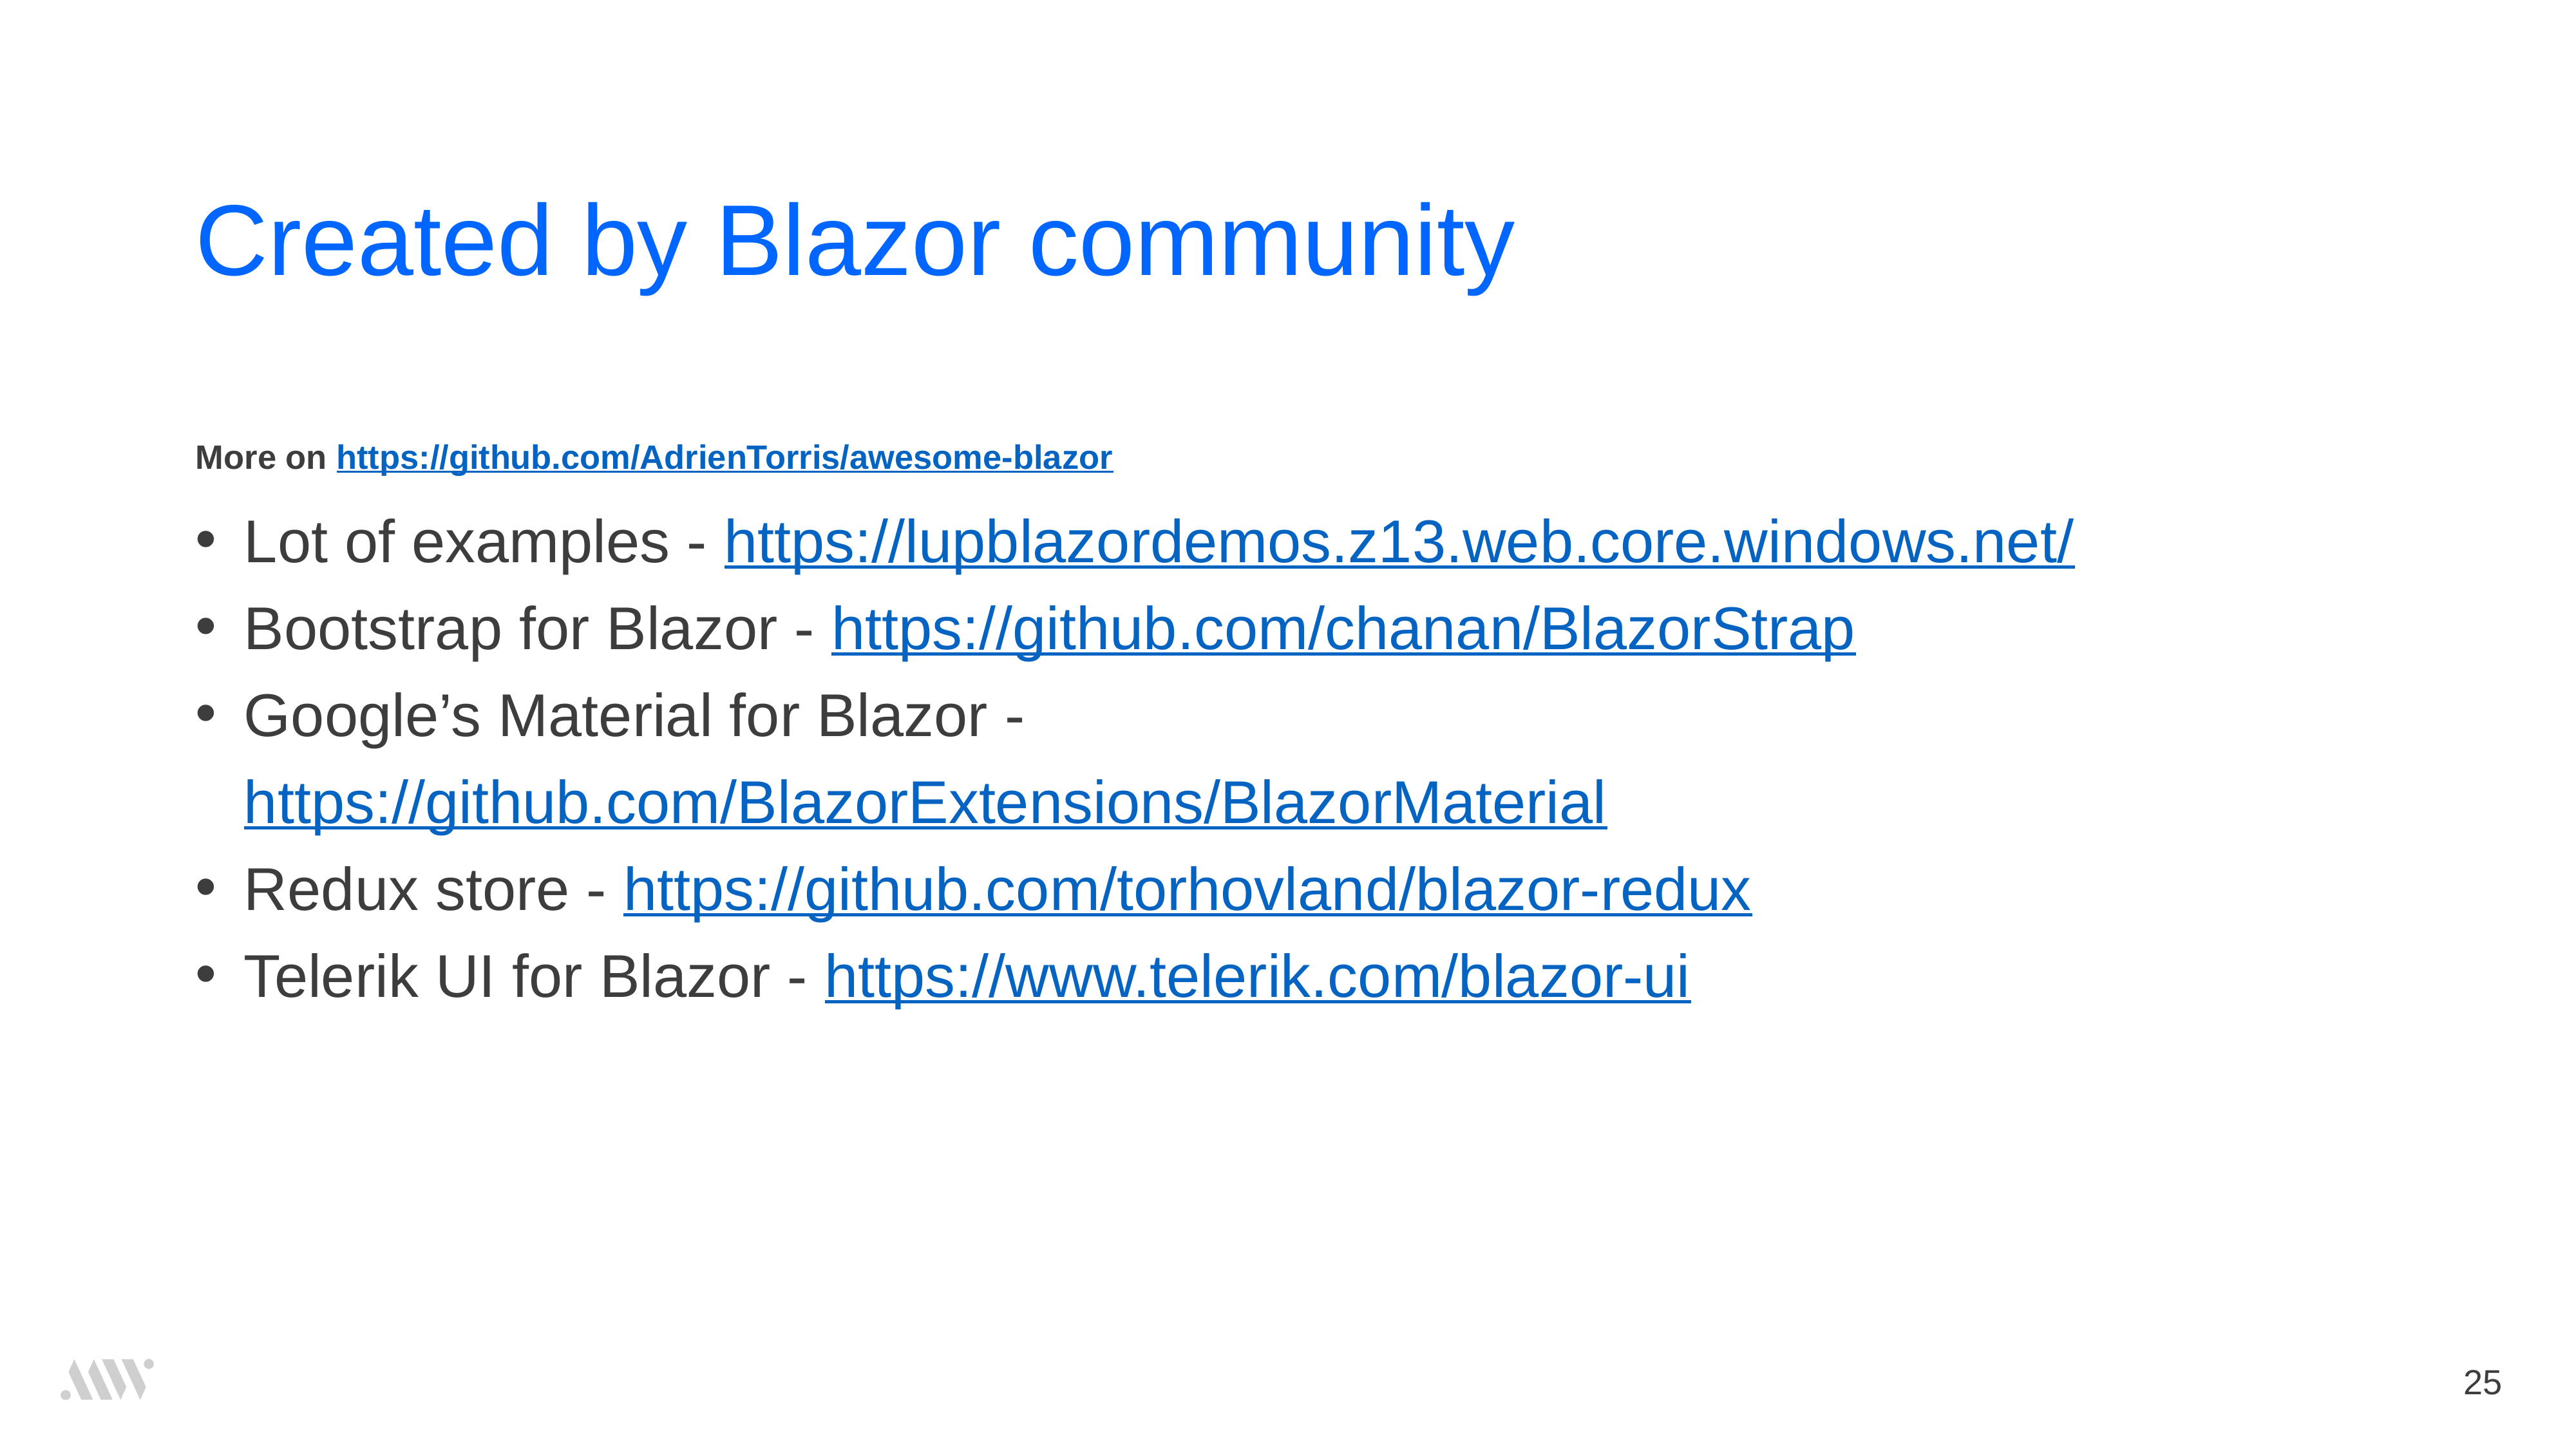

# Created by Blazor community
More on https://github.com/AdrienTorris/awesome-blazor

Lot of examples - https://lupblazordemos.z13.web.core.windows.net/
Bootstrap for Blazor - https://github.com/chanan/BlazorStrap
Google’s Material for Blazor - https://github.com/BlazorExtensions/BlazorMaterial
Redux store - https://github.com/torhovland/blazor-redux
Telerik UI for Blazor - https://www.telerik.com/blazor-ui

25